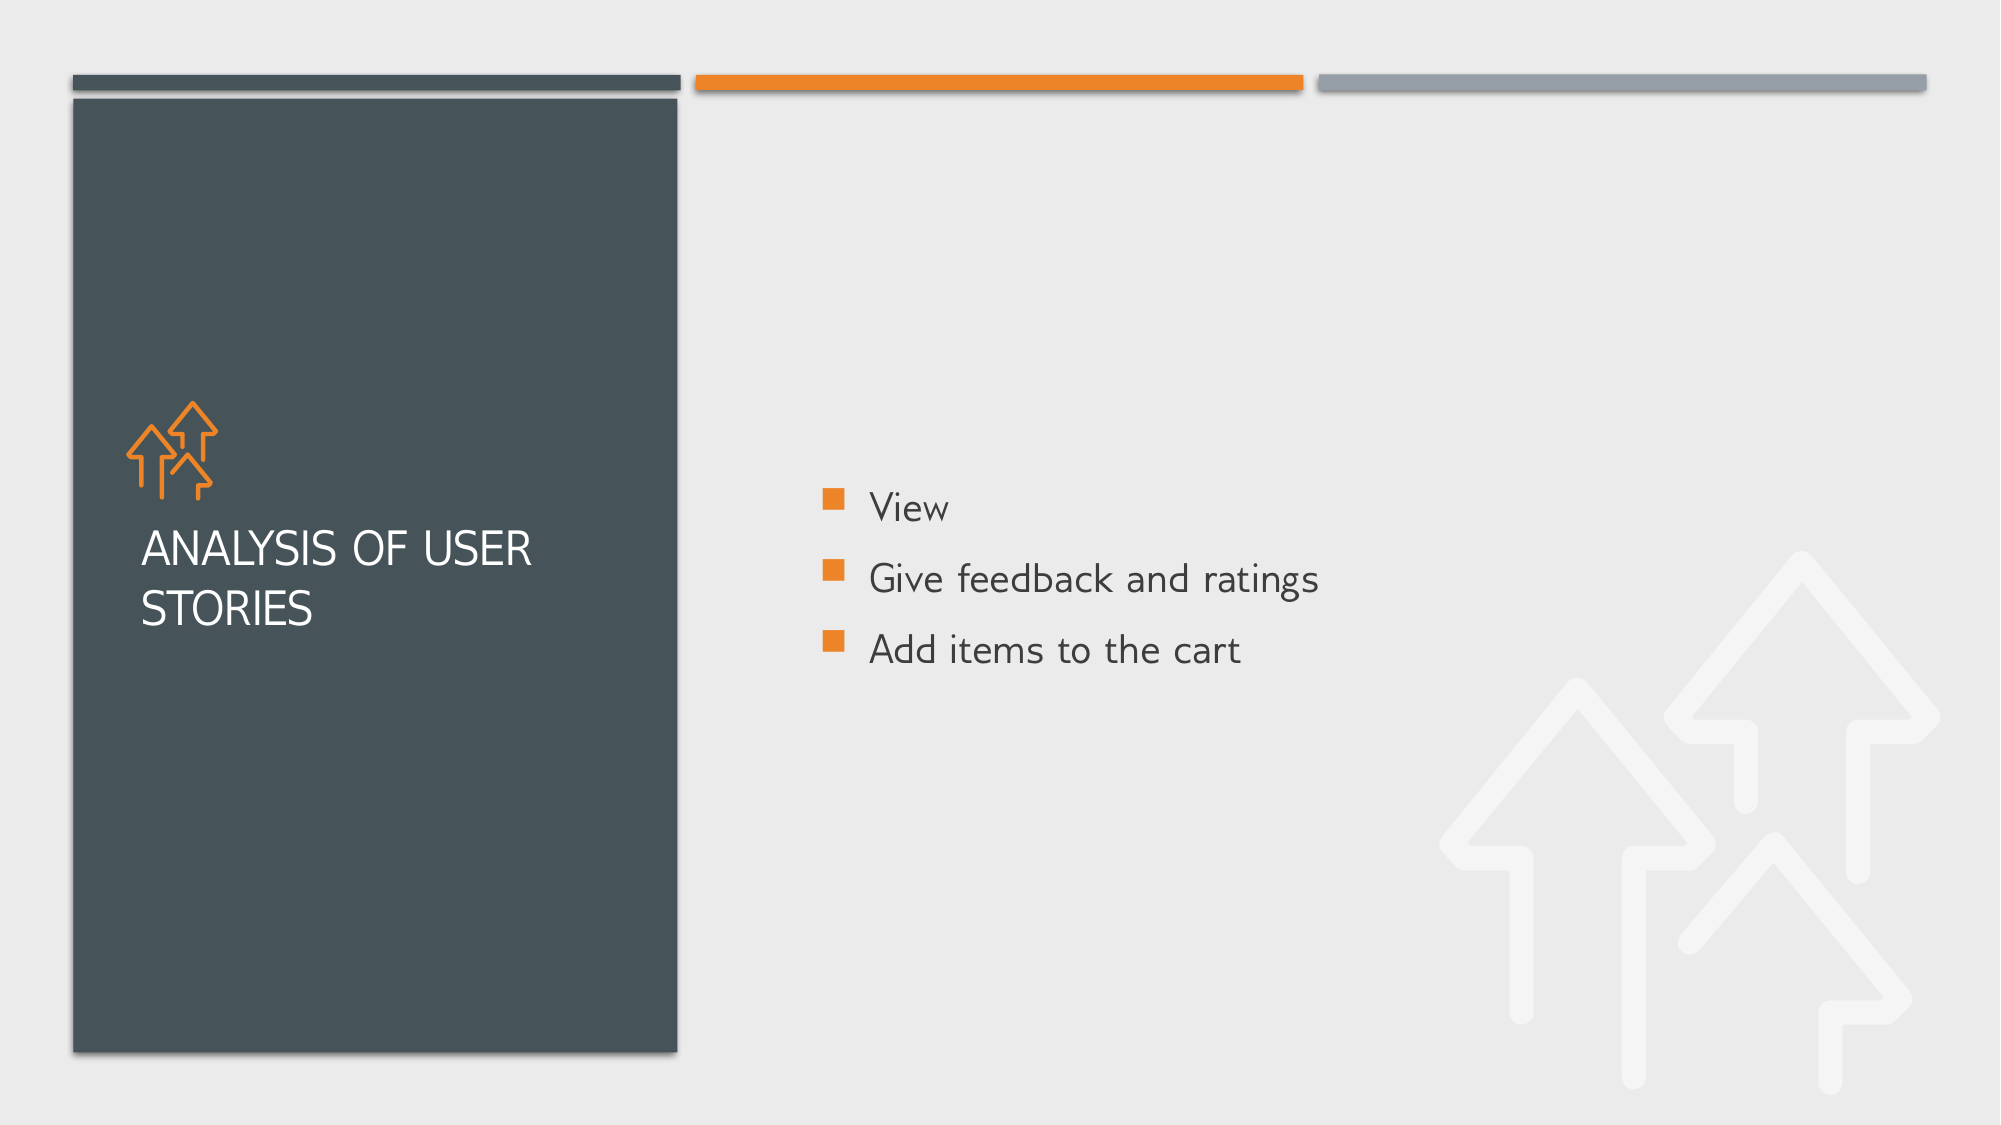

View
Give feedback and ratings
Add items to the cart

# Analysis of User Stories